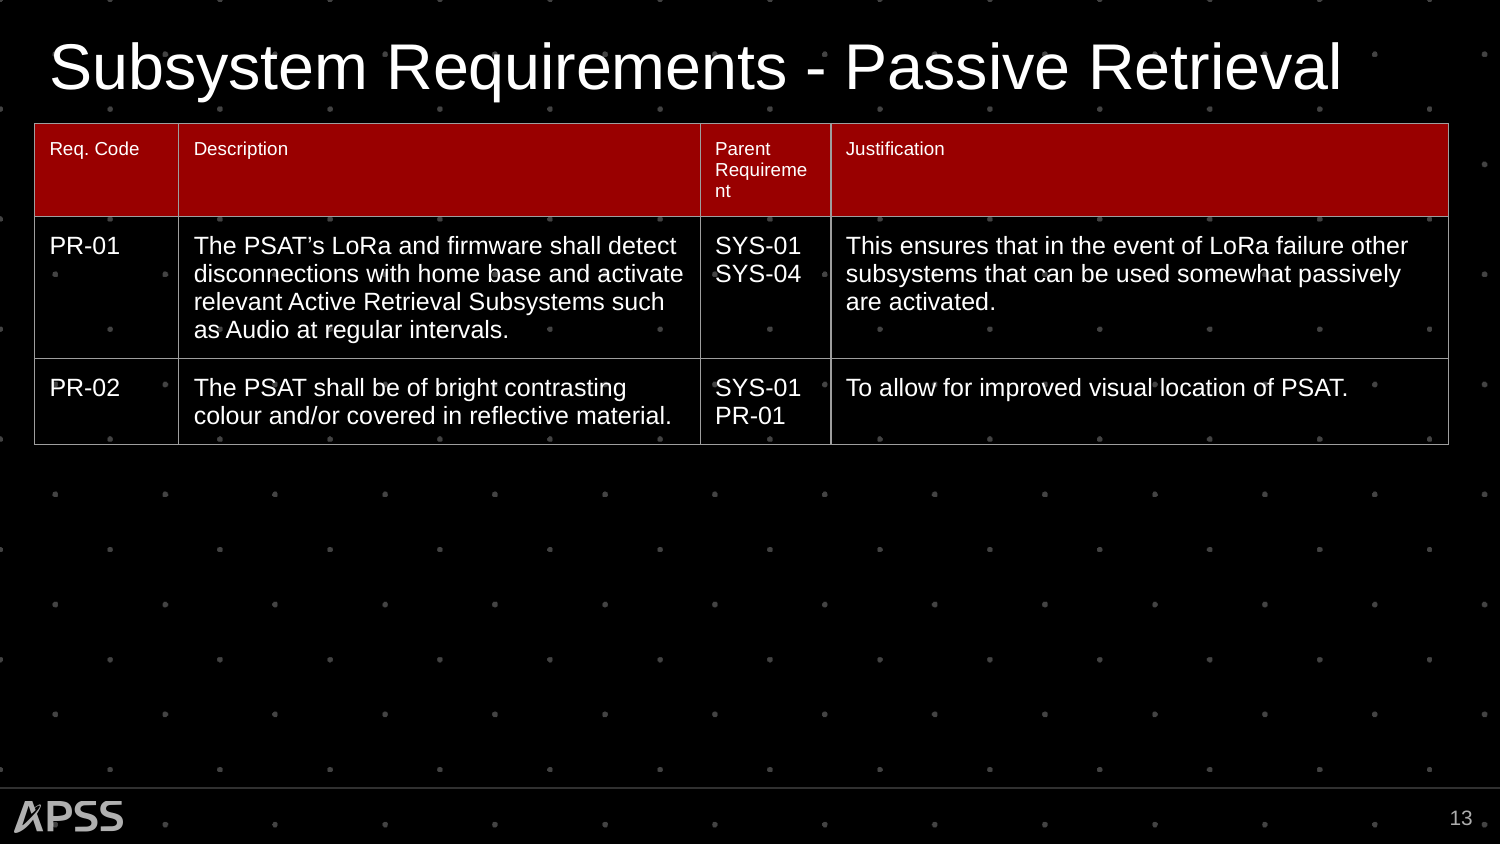

# Subsystem Requirements - Passive Retrieval
| Req. Code | Description | Parent Requirement | Justification |
| --- | --- | --- | --- |
| PR-01 | The PSAT’s LoRa and firmware shall detect disconnections with home base and activate relevant Active Retrieval Subsystems such as Audio at regular intervals. | SYS-01 SYS-04 | This ensures that in the event of LoRa failure other subsystems that can be used somewhat passively are activated. |
| PR-02 | The PSAT shall be of bright contrasting colour and/or covered in reflective material. | SYS-01 PR-01 | To allow for improved visual location of PSAT. |